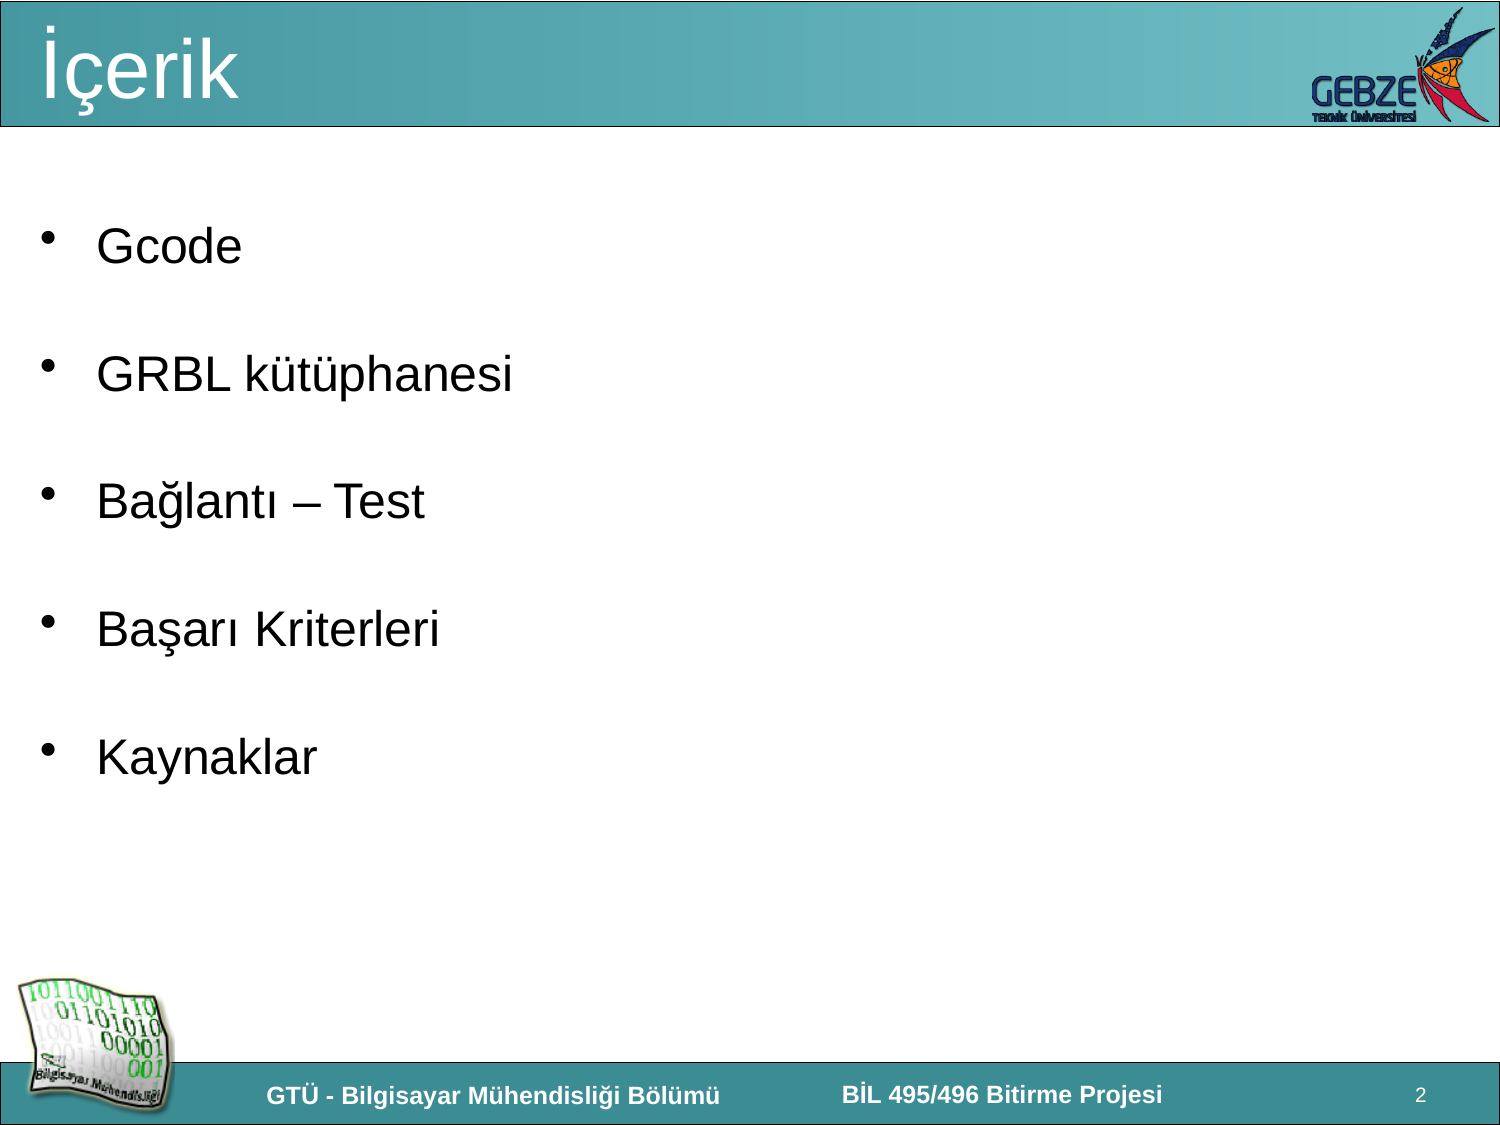

# İçerik
Gcode

GRBL kütüphanesi

Bağlantı – Test

Başarı Kriterleri

Kaynaklar
2